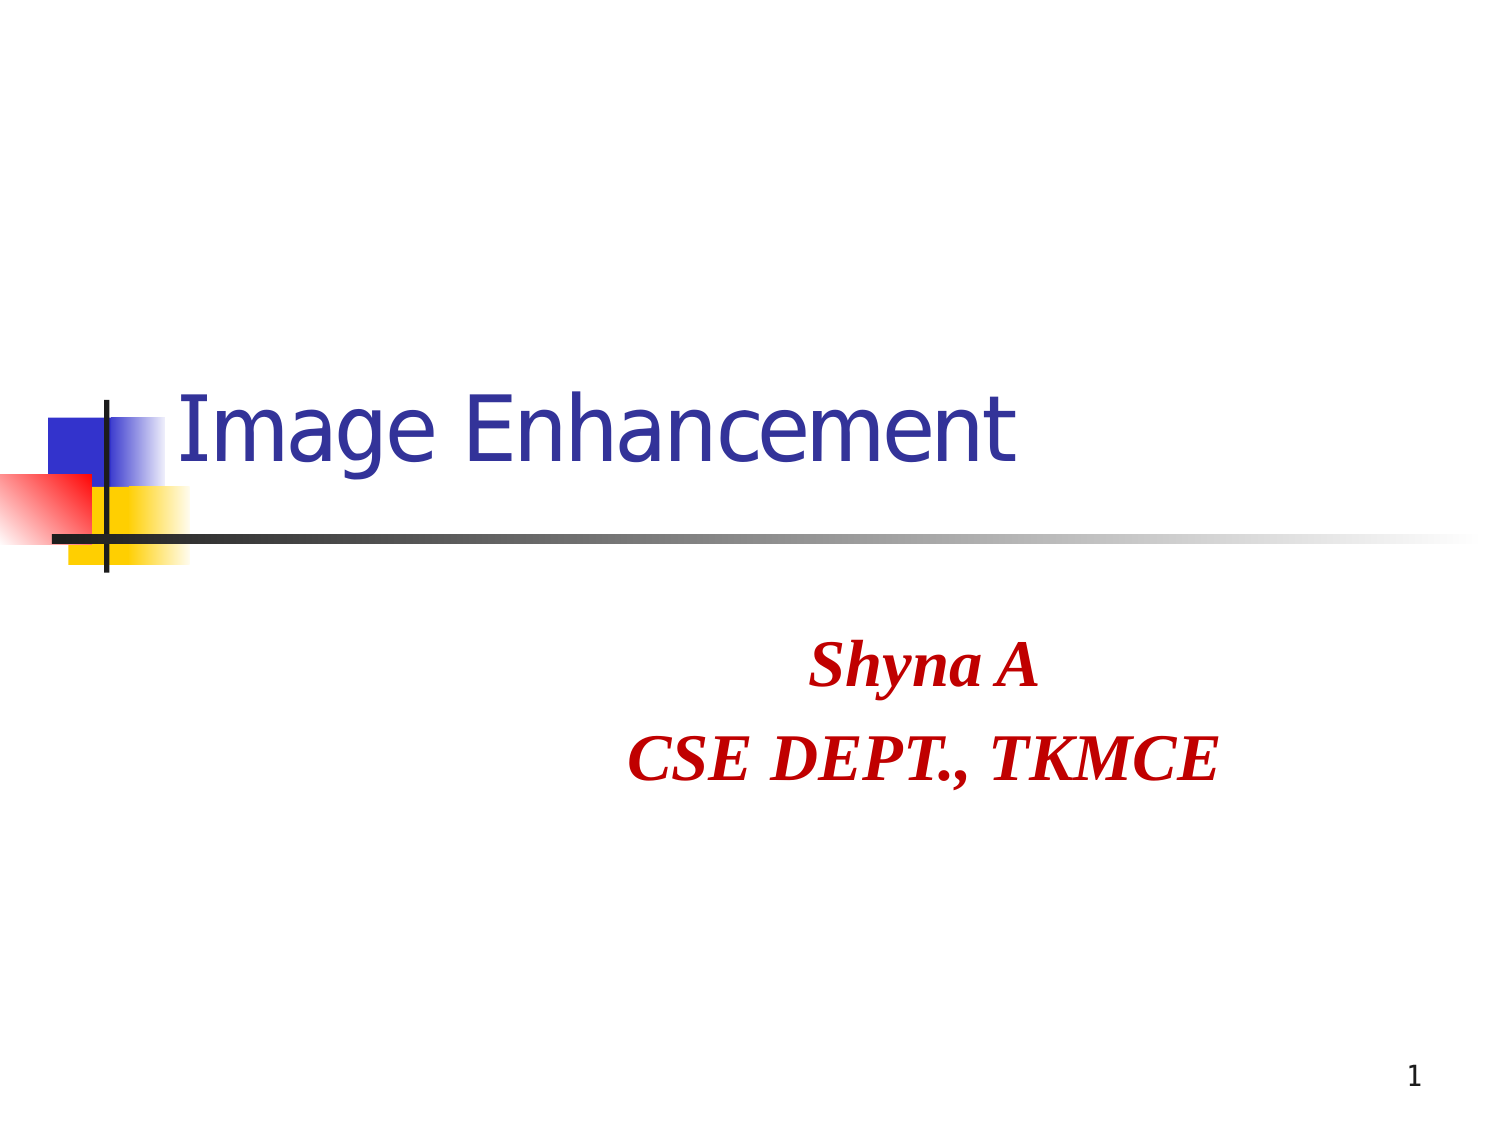

# Image Enhancement
Shyna A
CSE DEPT., TKMCE
1